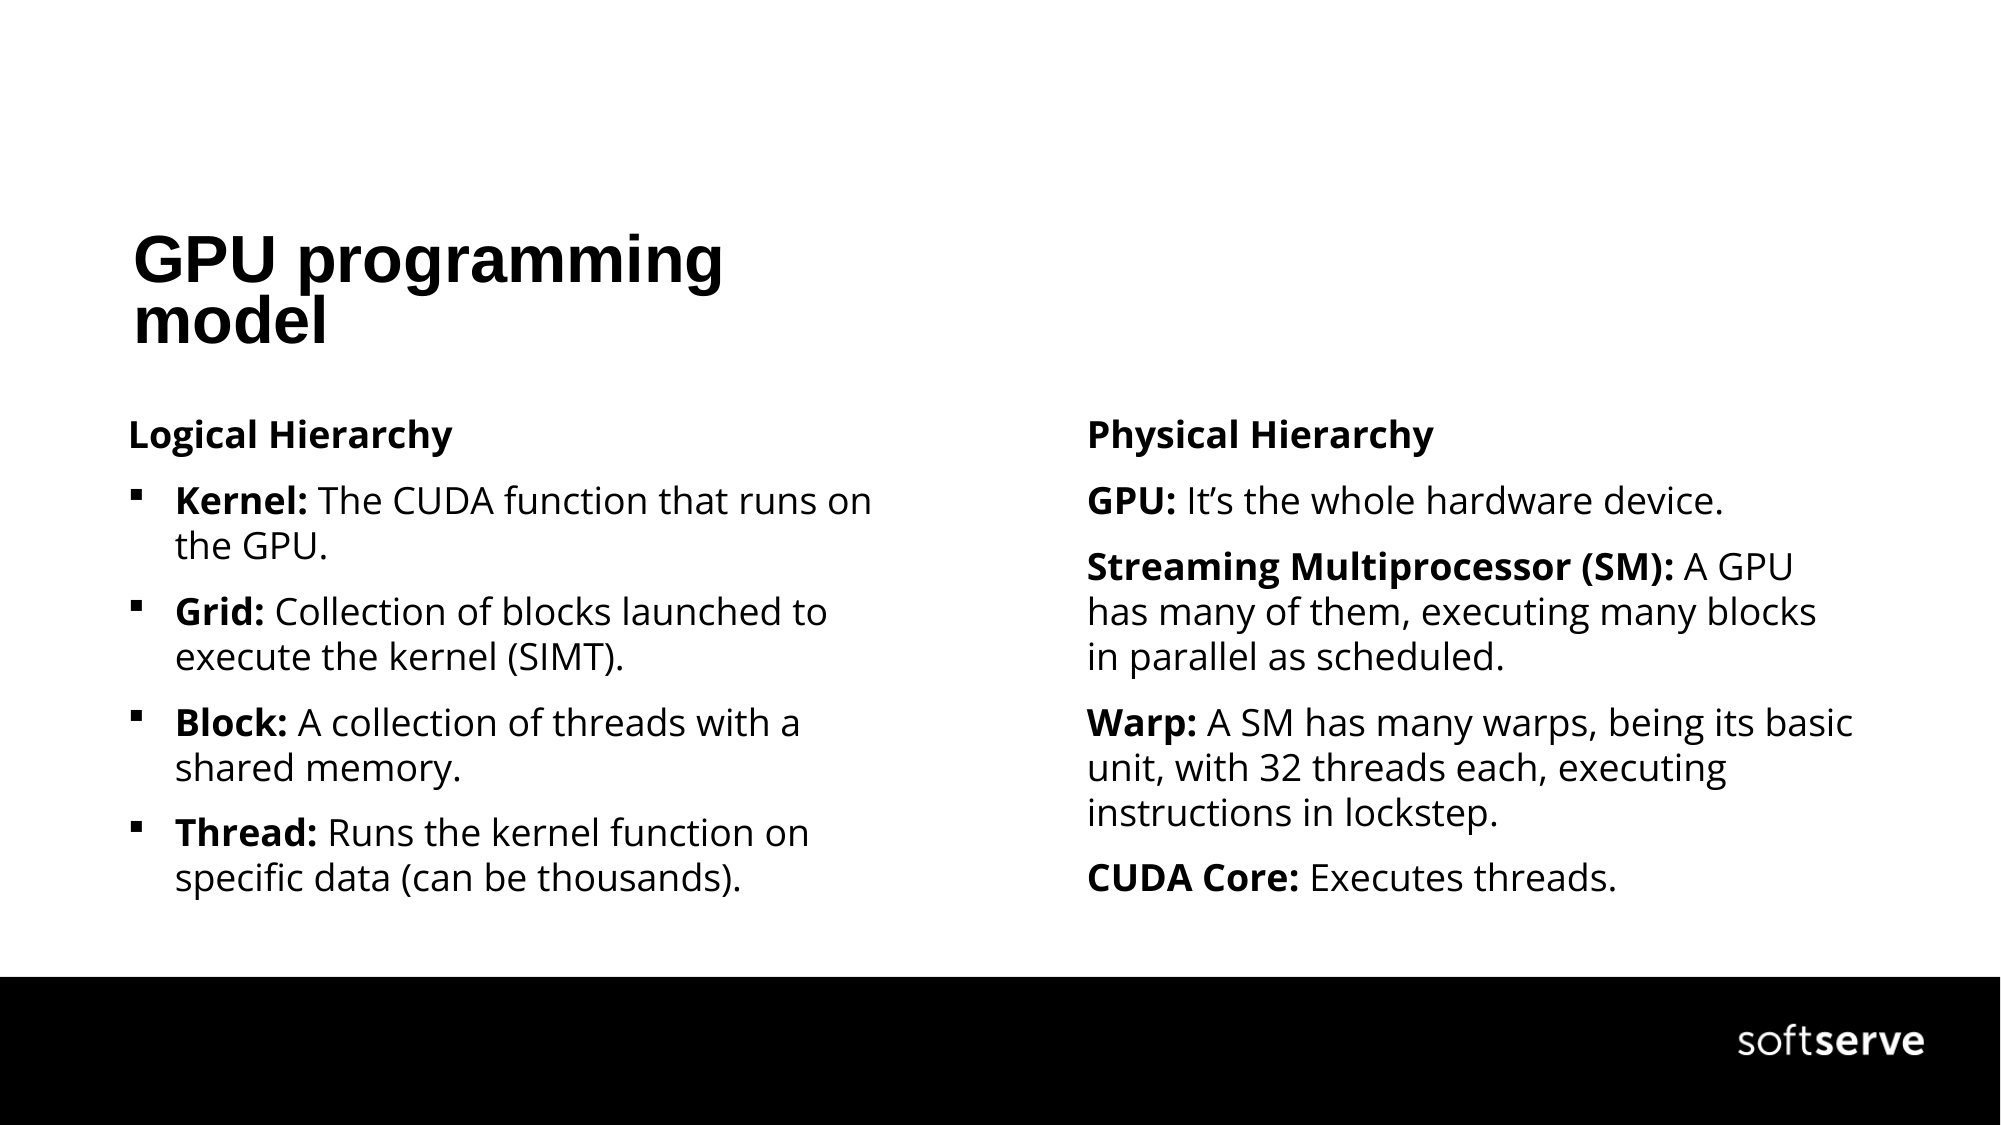

GPU programming model
Logical Hierarchy
Kernel: The CUDA function that runs on the GPU.
Grid: Collection of blocks launched to execute the kernel (SIMT).
Block: A collection of threads with a shared memory.
Thread: Runs the kernel function on specific data (can be thousands).
Physical Hierarchy
GPU: It’s the whole hardware device.
Streaming Multiprocessor (SM): A GPU has many of them, executing many blocks in parallel as scheduled.
Warp: A SM has many warps, being its basic unit, with 32 threads each, executing instructions in lockstep.
CUDA Core: Executes threads.